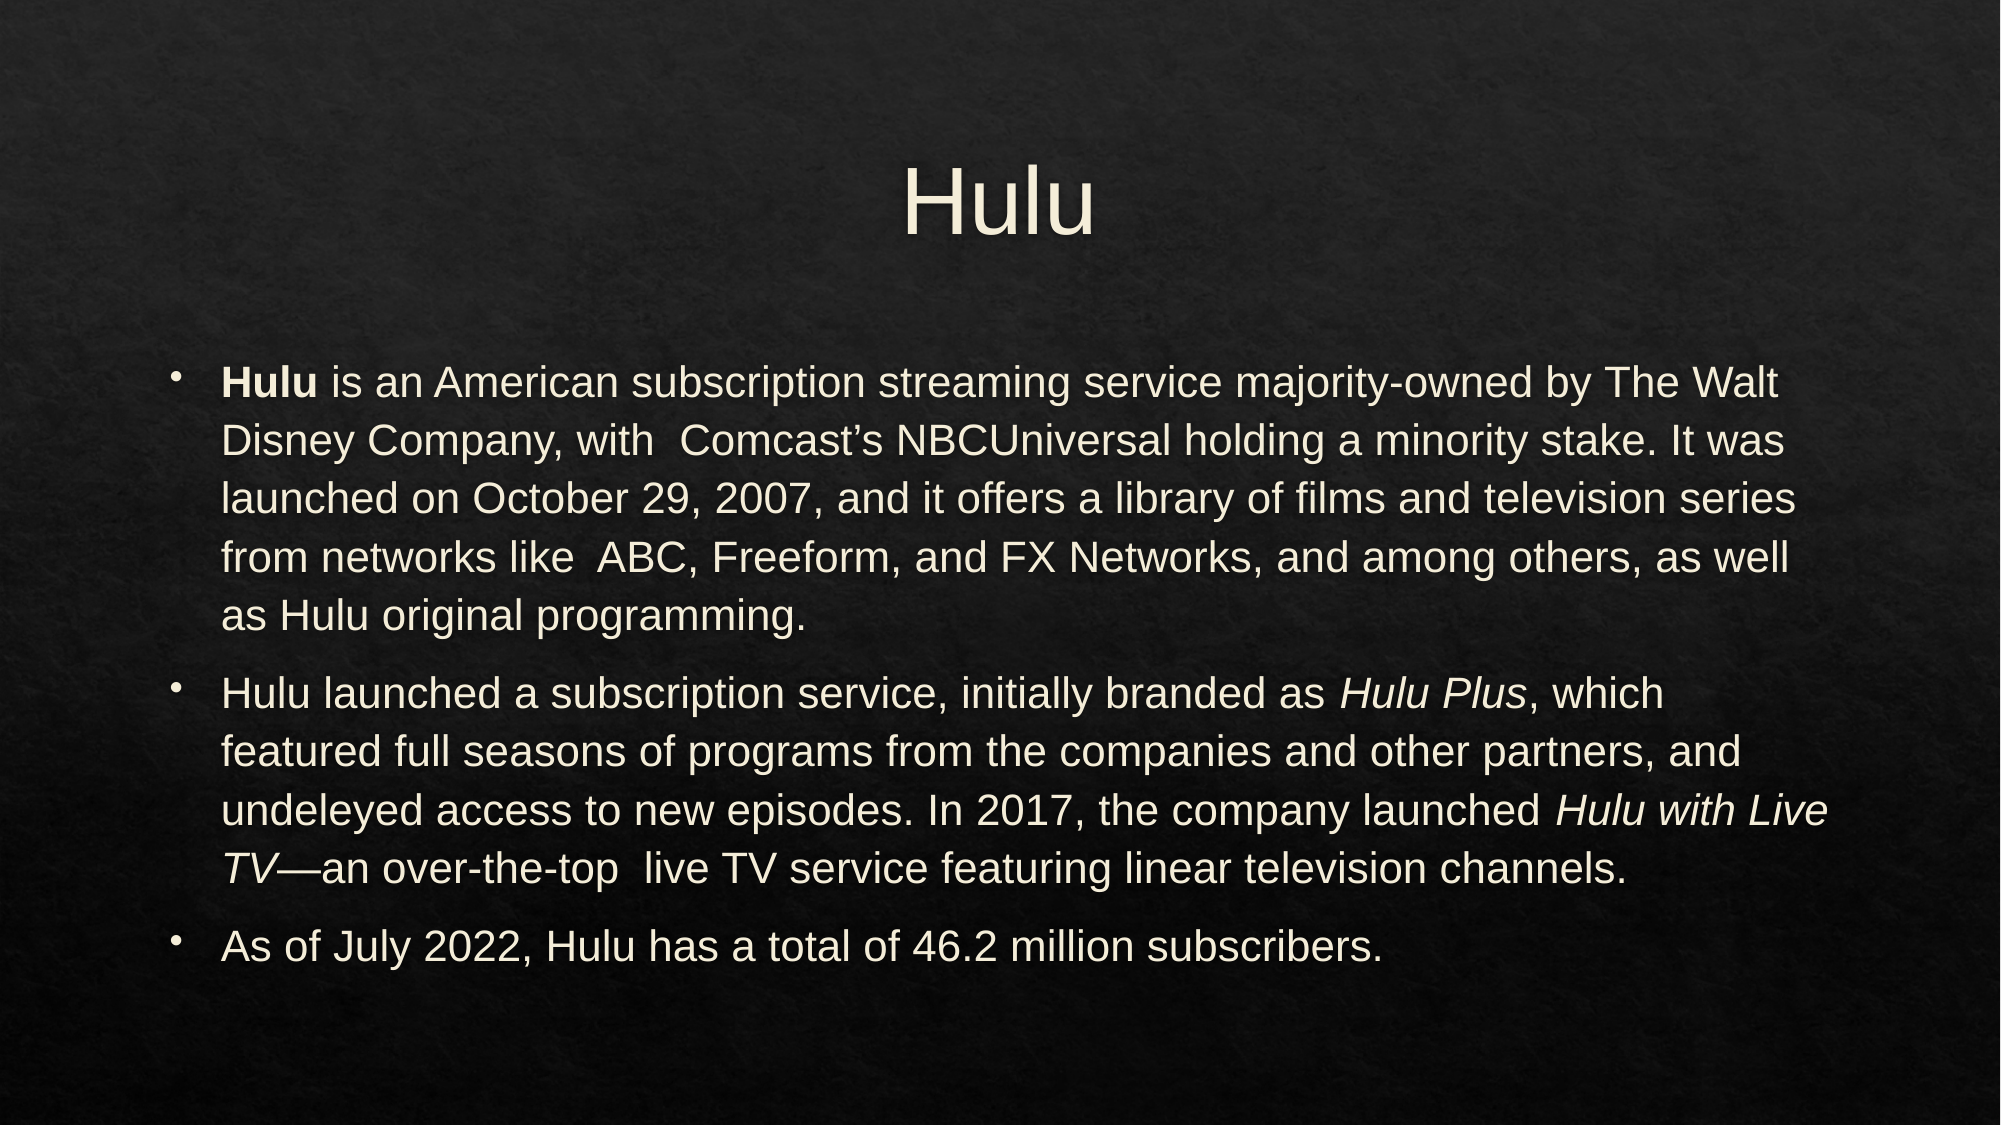

# Hulu
Hulu is an American subscription streaming service majority-owned by The Walt Disney Company, with  Comcast’s NBCUniversal holding a minority stake. It was launched on October 29, 2007, and it offers a library of films and television series from networks like  ABC, Freeform, and FX Networks, and among others, as well as Hulu original programming.
Hulu launched a subscription service, initially branded as Hulu Plus, which featured full seasons of programs from the companies and other partners, and undeleyed access to new episodes. In 2017, the company launched Hulu with Live TV—an over-the-top  live TV service featuring linear television channels.
As of July 2022, Hulu has a total of 46.2 million subscribers.